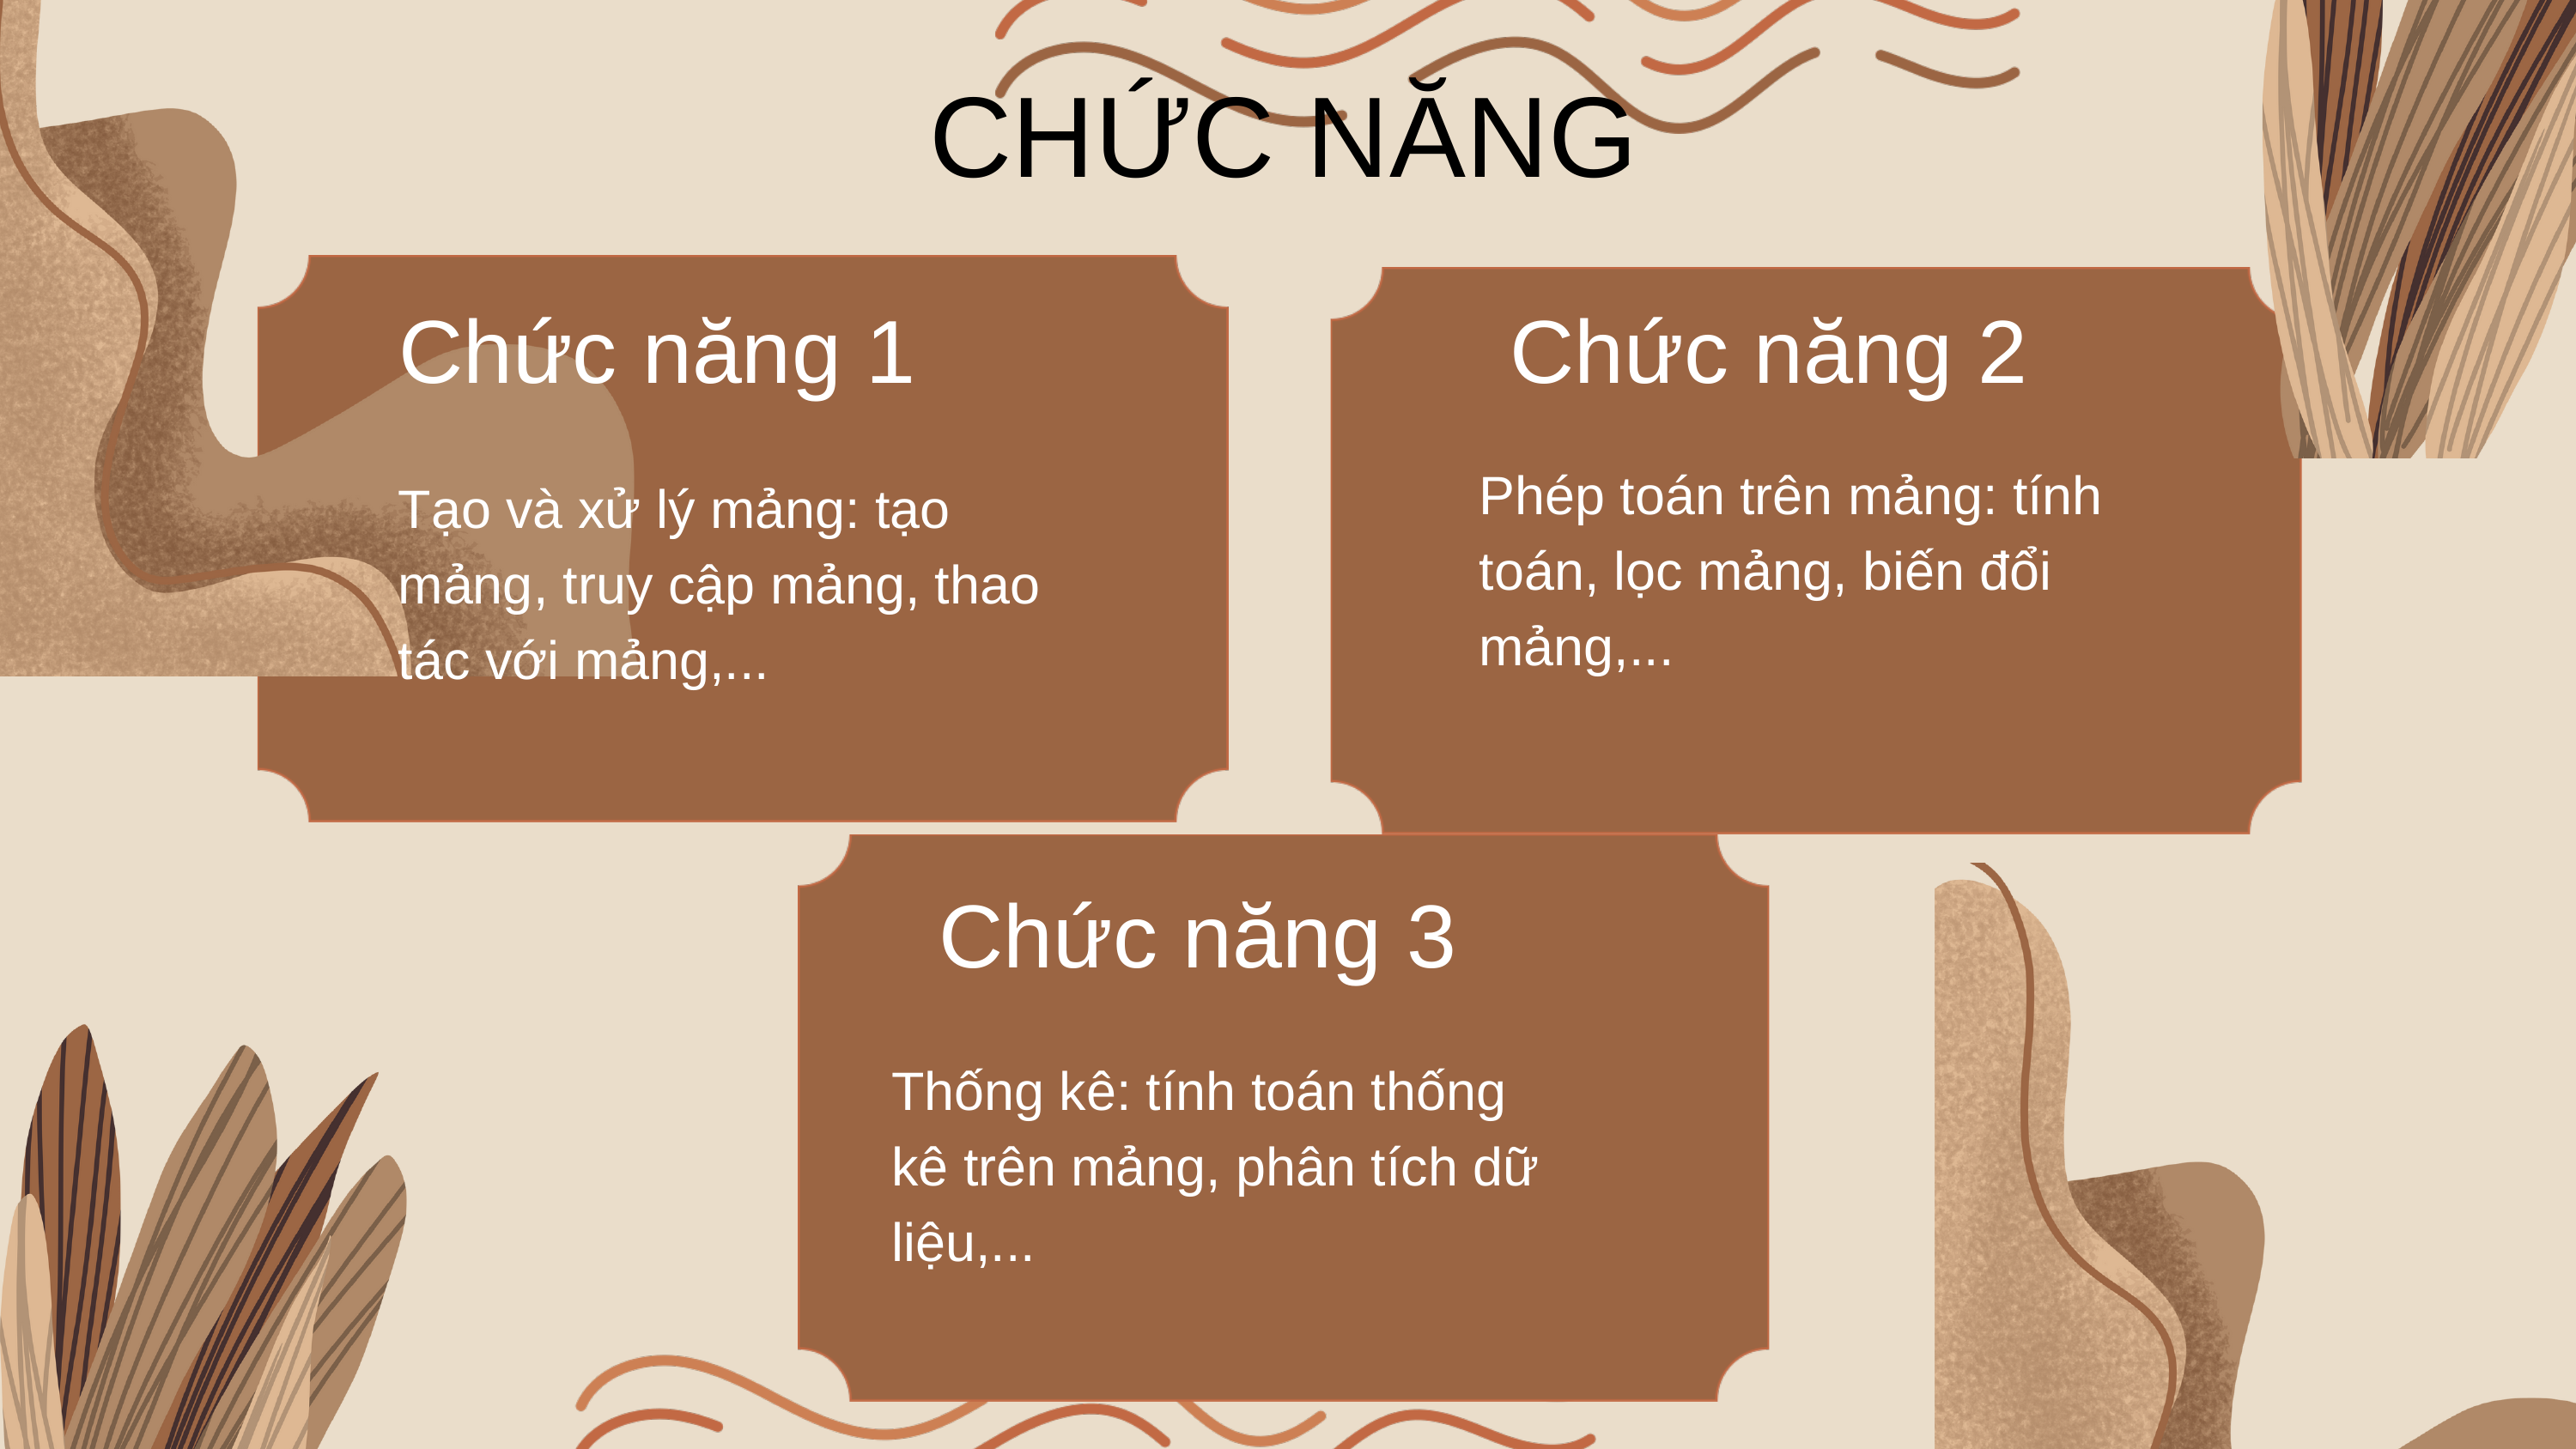

CHỨC NĂNG

Chức năng 1
Chức năng 2
Phép toán trên mảng: tính toán, lọc mảng, biến đổi mảng,...
Tạo và xử lý mảng: tạo mảng, truy cập mảng, thao tác với mảng,...

Chức năng 3

Thống kê: tính toán thống kê trên mảng, phân tích dữ liệu,...